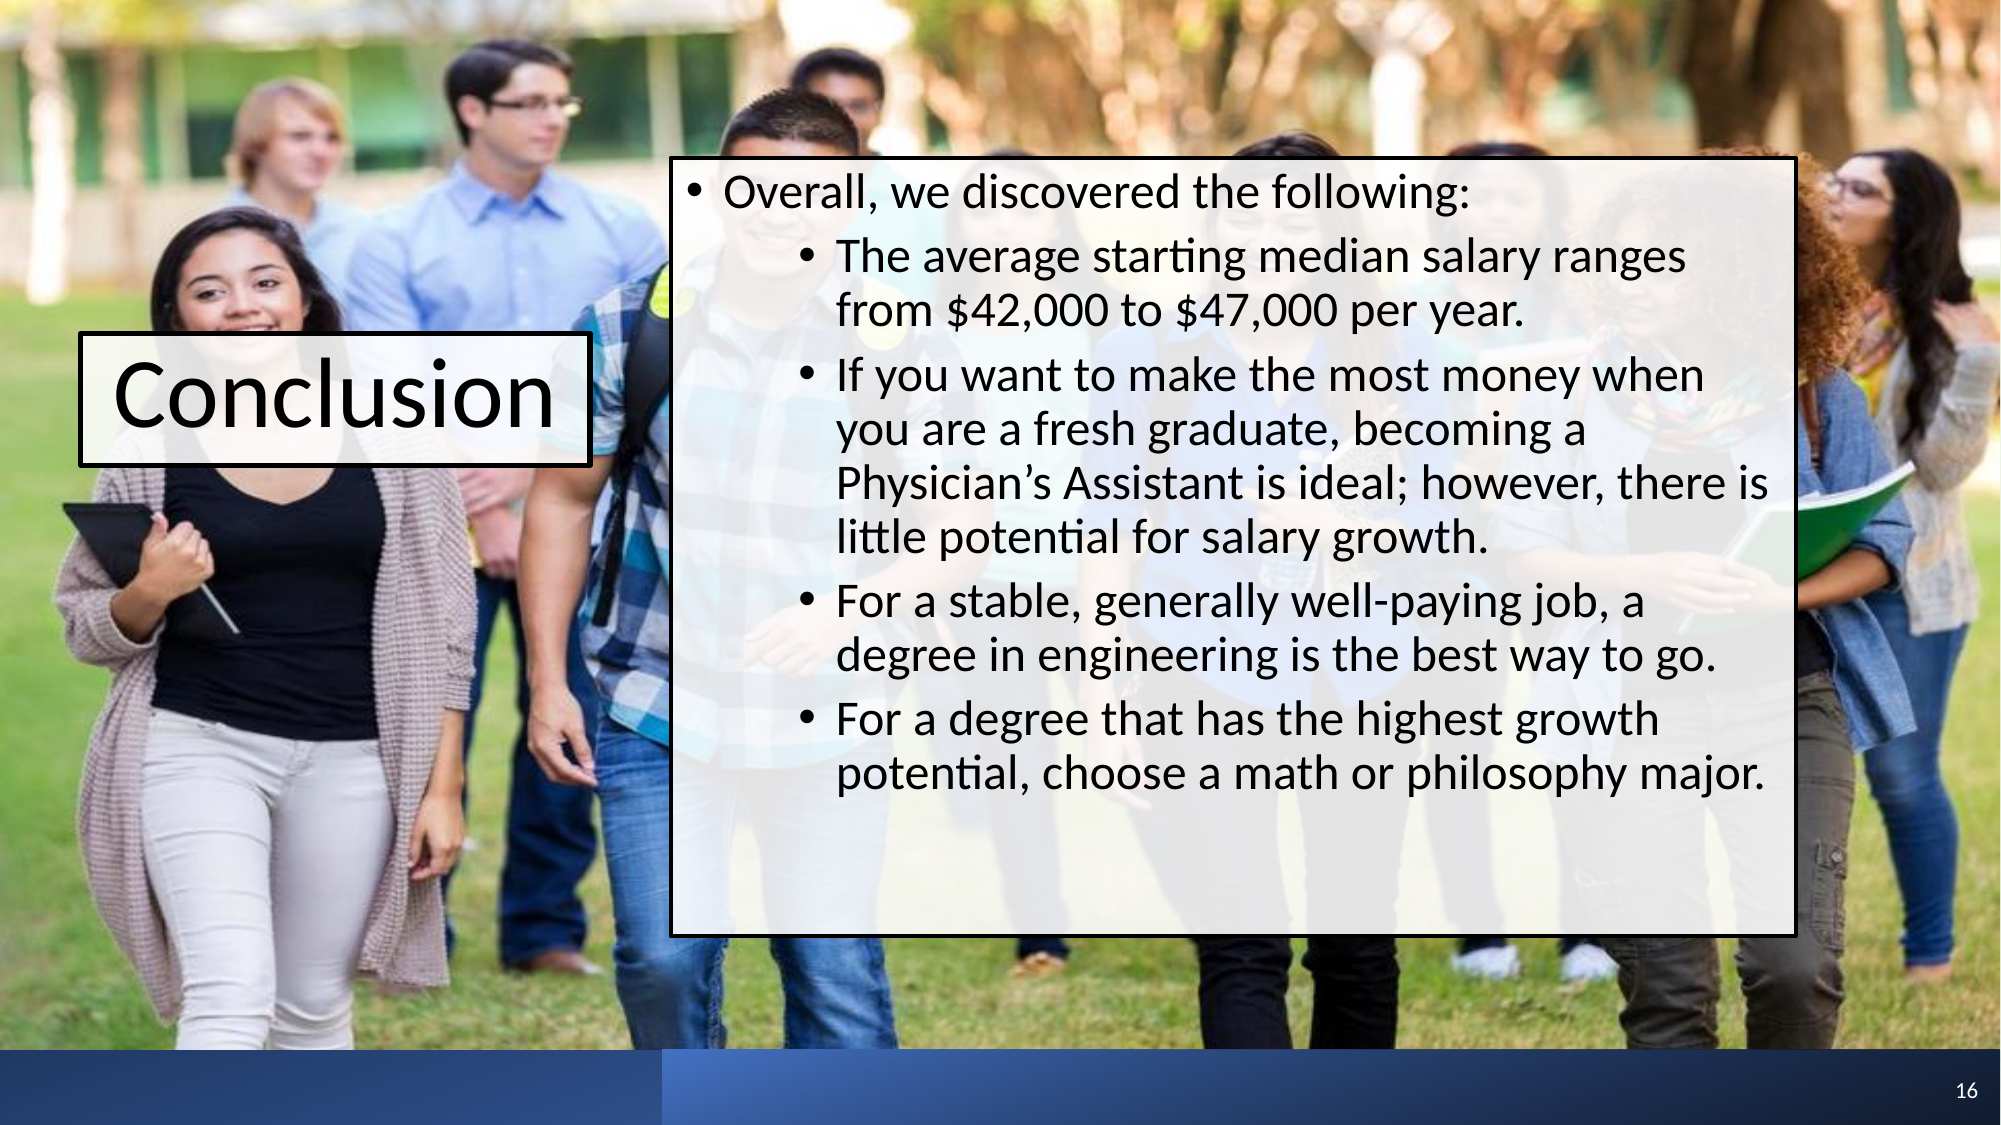

Overall, we discovered the following:
The average starting median salary ranges from $42,000 to $47,000 per year.
If you want to make the most money when you are a fresh graduate, becoming a Physician’s Assistant is ideal; however, there is little potential for salary growth.
For a stable, generally well-paying job, a degree in engineering is the best way to go.
For a degree that has the highest growth potential, choose a math or philosophy major.

# Conclusion

16